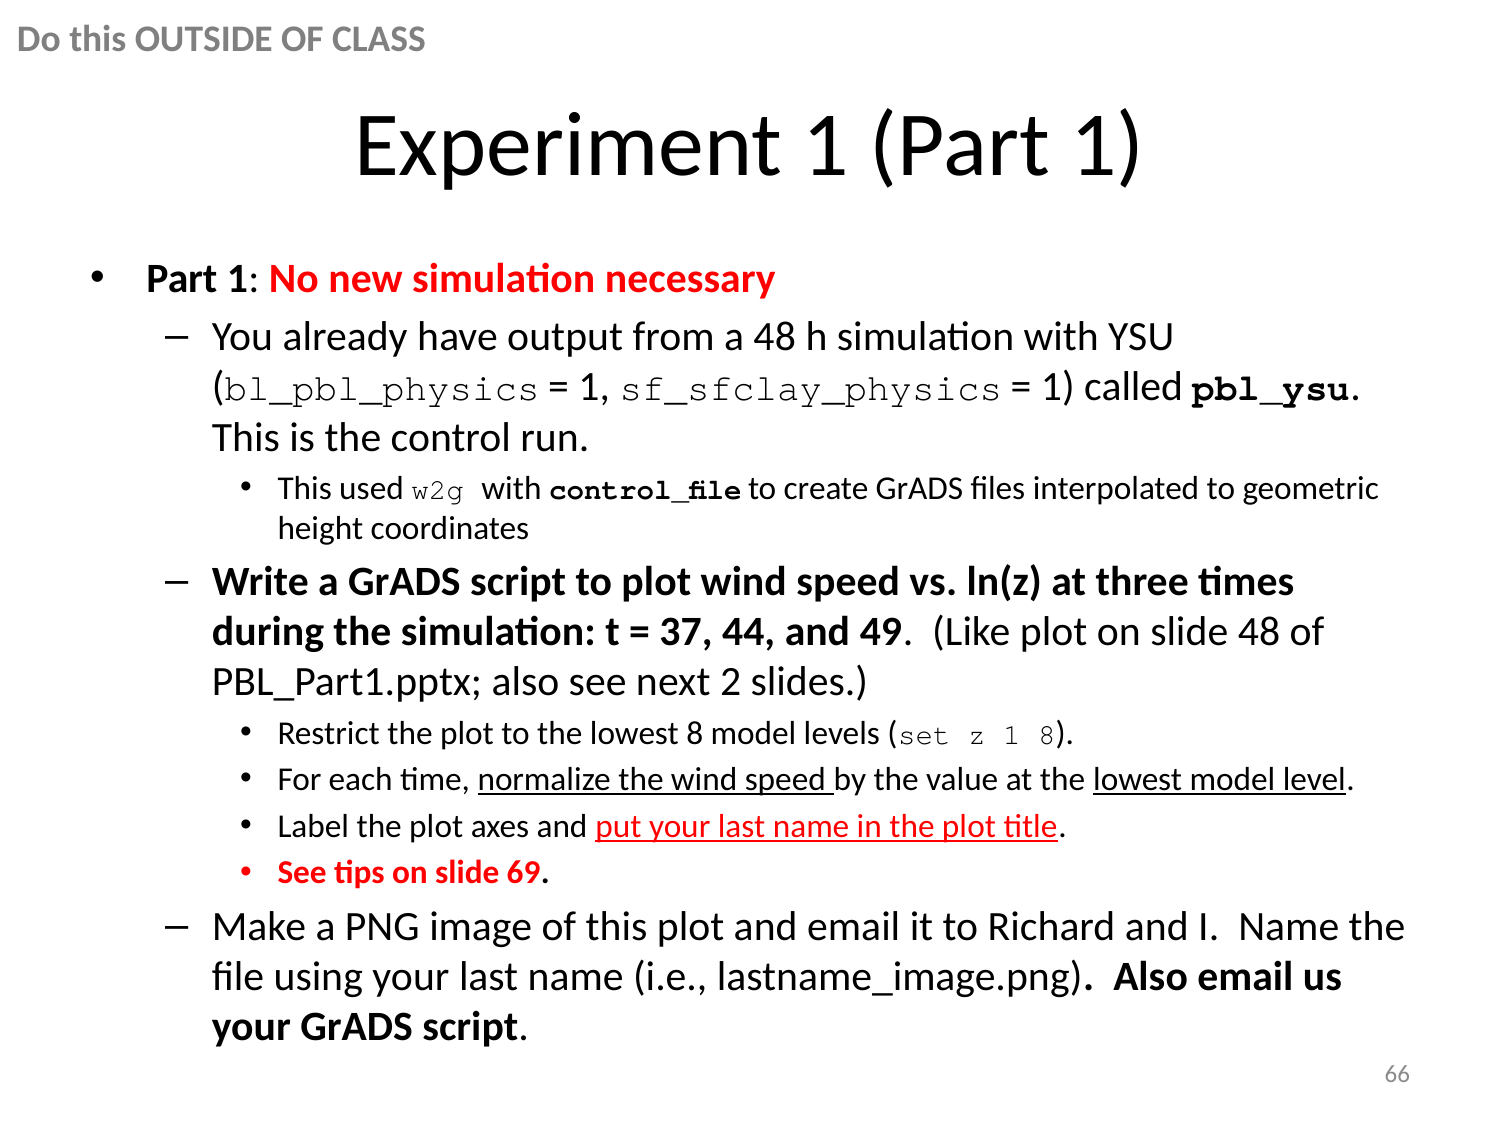

Do this OUTSIDE OF CLASS
# Experiment 1 (Part 1)
Part 1: No new simulation necessary
You already have output from a 48 h simulation with YSU (bl_pbl_physics = 1, sf_sfclay_physics = 1) called pbl_ysu.  This is the control run.
This used w2g with control_file to create GrADS files interpolated to geometric height coordinates
Write a GrADS script to plot wind speed vs. ln(z) at three times during the simulation: t = 37, 44, and 49.  (Like plot on slide 48 of PBL_Part1.pptx; also see next 2 slides.)
Restrict the plot to the lowest 8 model levels (set z 1 8).
For each time, normalize the wind speed by the value at the lowest model level.
Label the plot axes and put your last name in the plot title.
See tips on slide 69.
Make a PNG image of this plot and email it to Richard and I.  Name the file using your last name (i.e., lastname_image.png).  Also email us your GrADS script.
66